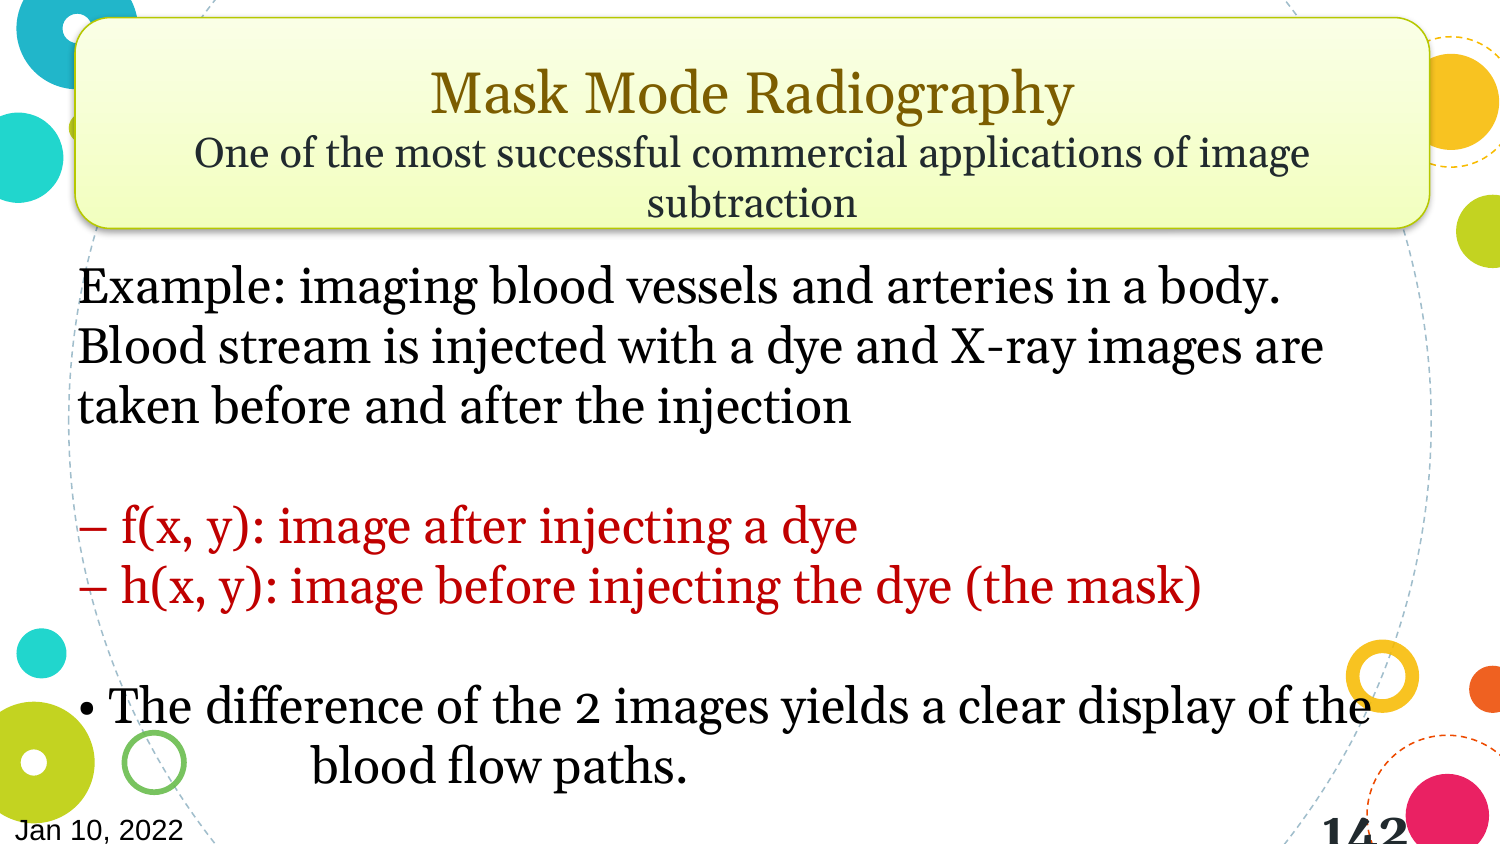

Mask Mode Radiography
One of the most successful commercial applications of image subtraction
Example: imaging blood vessels and arteries in a body. Blood stream is injected with a dye and X-ray images are taken before and after the injection

– f(x, y): image after injecting a dye
– h(x, y): image before injecting the dye (the mask)

• The difference of the 2 images yields a clear display of the blood flow paths.
142
Jan 10, 2022